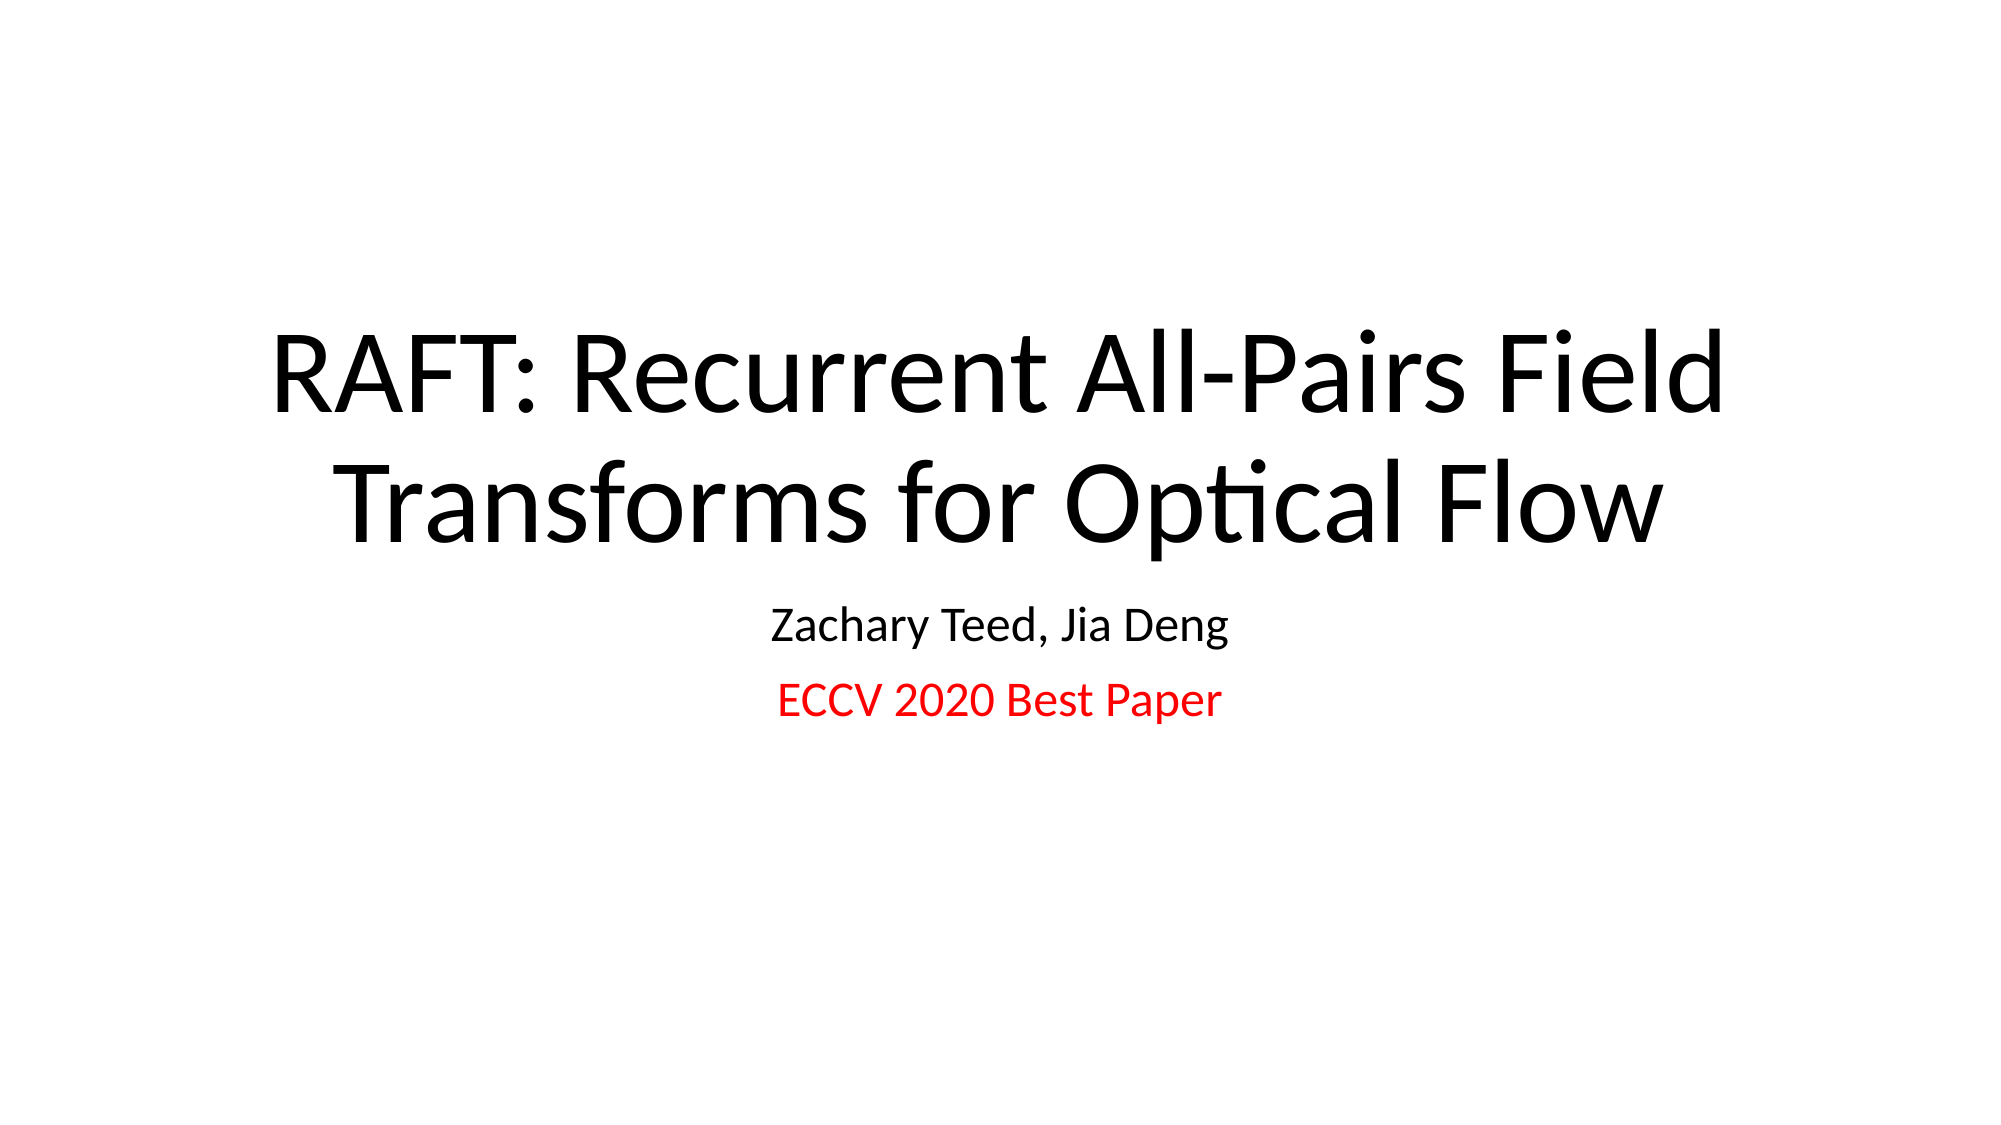

# RAFT: Recurrent All-Pairs Field Transforms for Optical Flow
Zachary Teed, Jia Deng
ECCV 2020 Best Paper